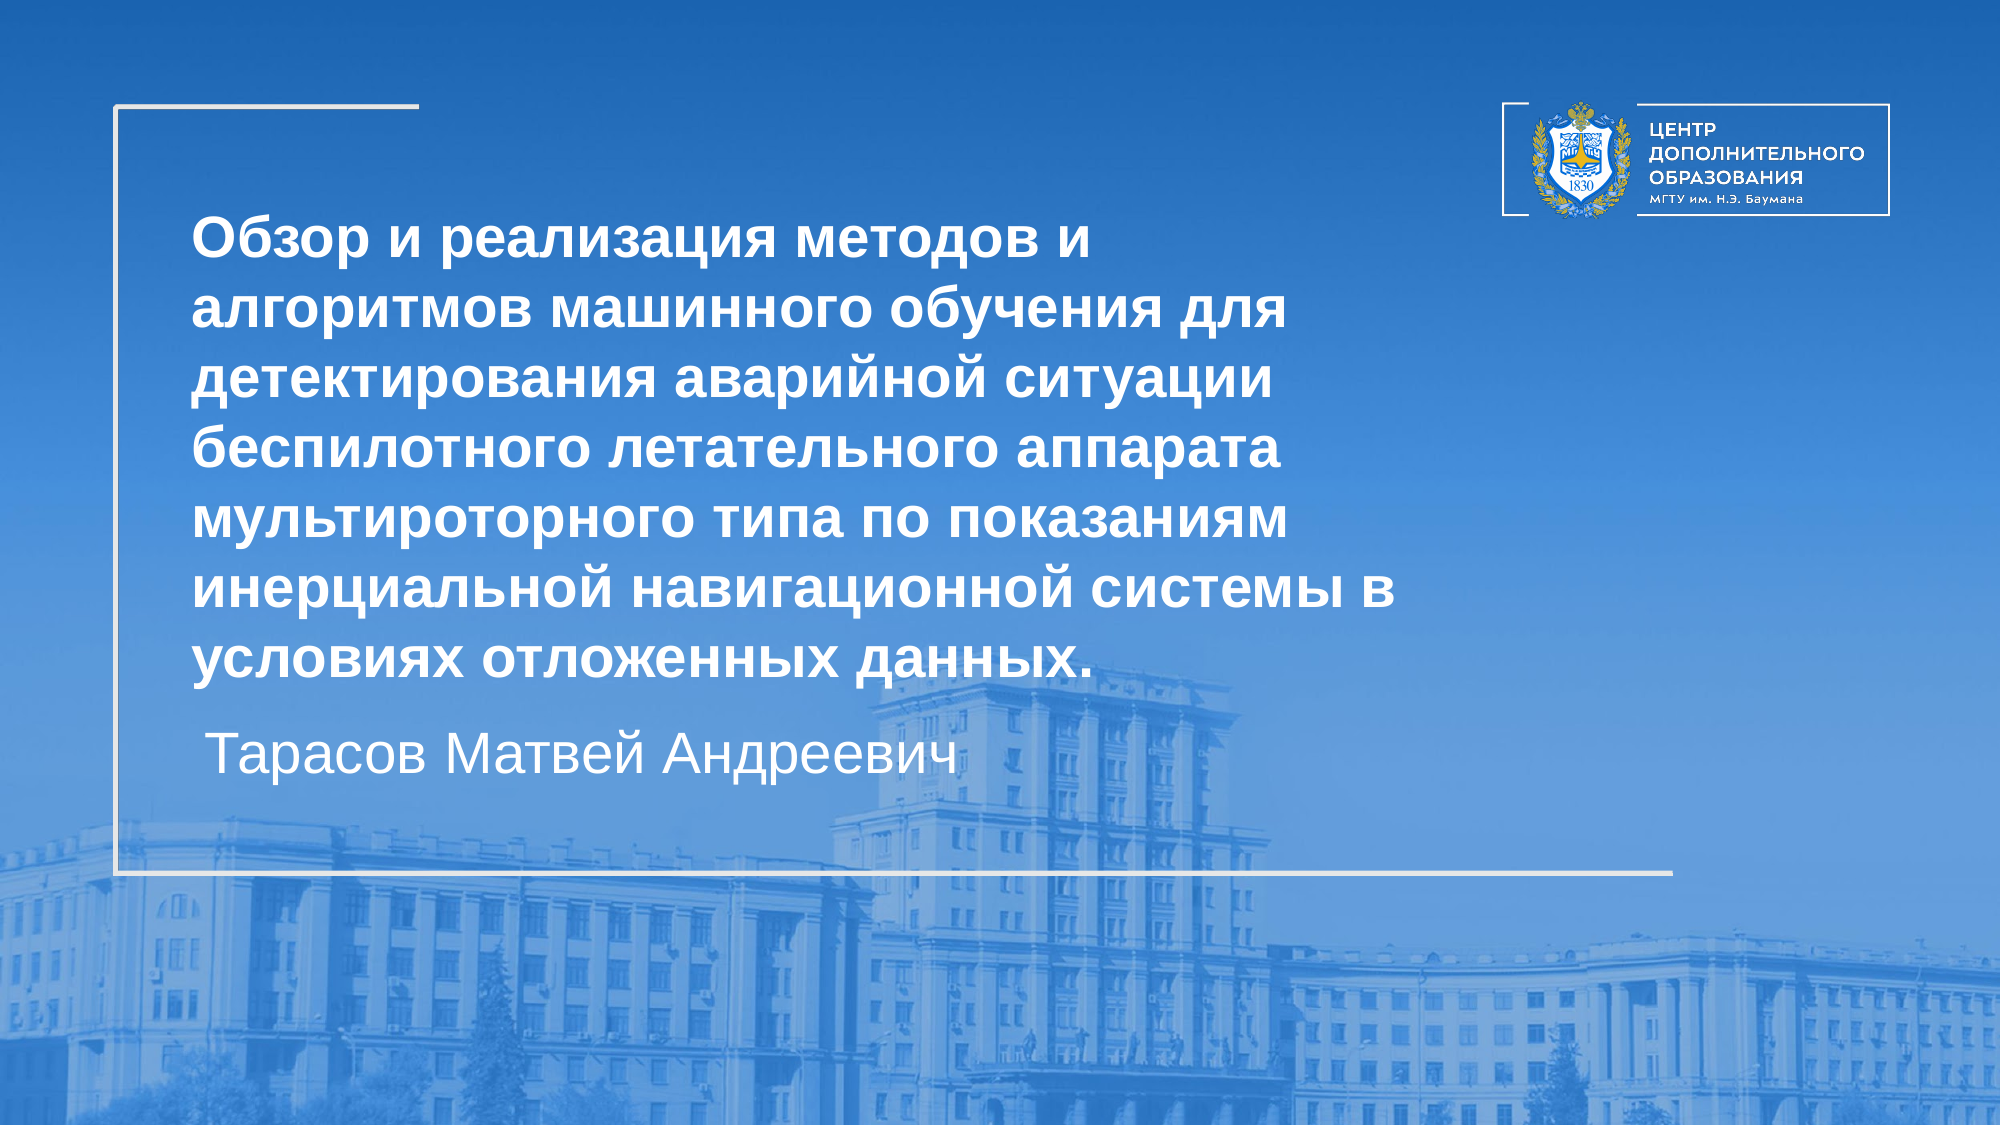

# Обзор и реализация методов и алгоритмов машинного обучения для детектирования аварийной ситуации беспилотного летательного аппарата мультироторного типа по показаниям инерциальной навигационной системы в условиях отложенных данных.
Тарасов Матвей Андреевич